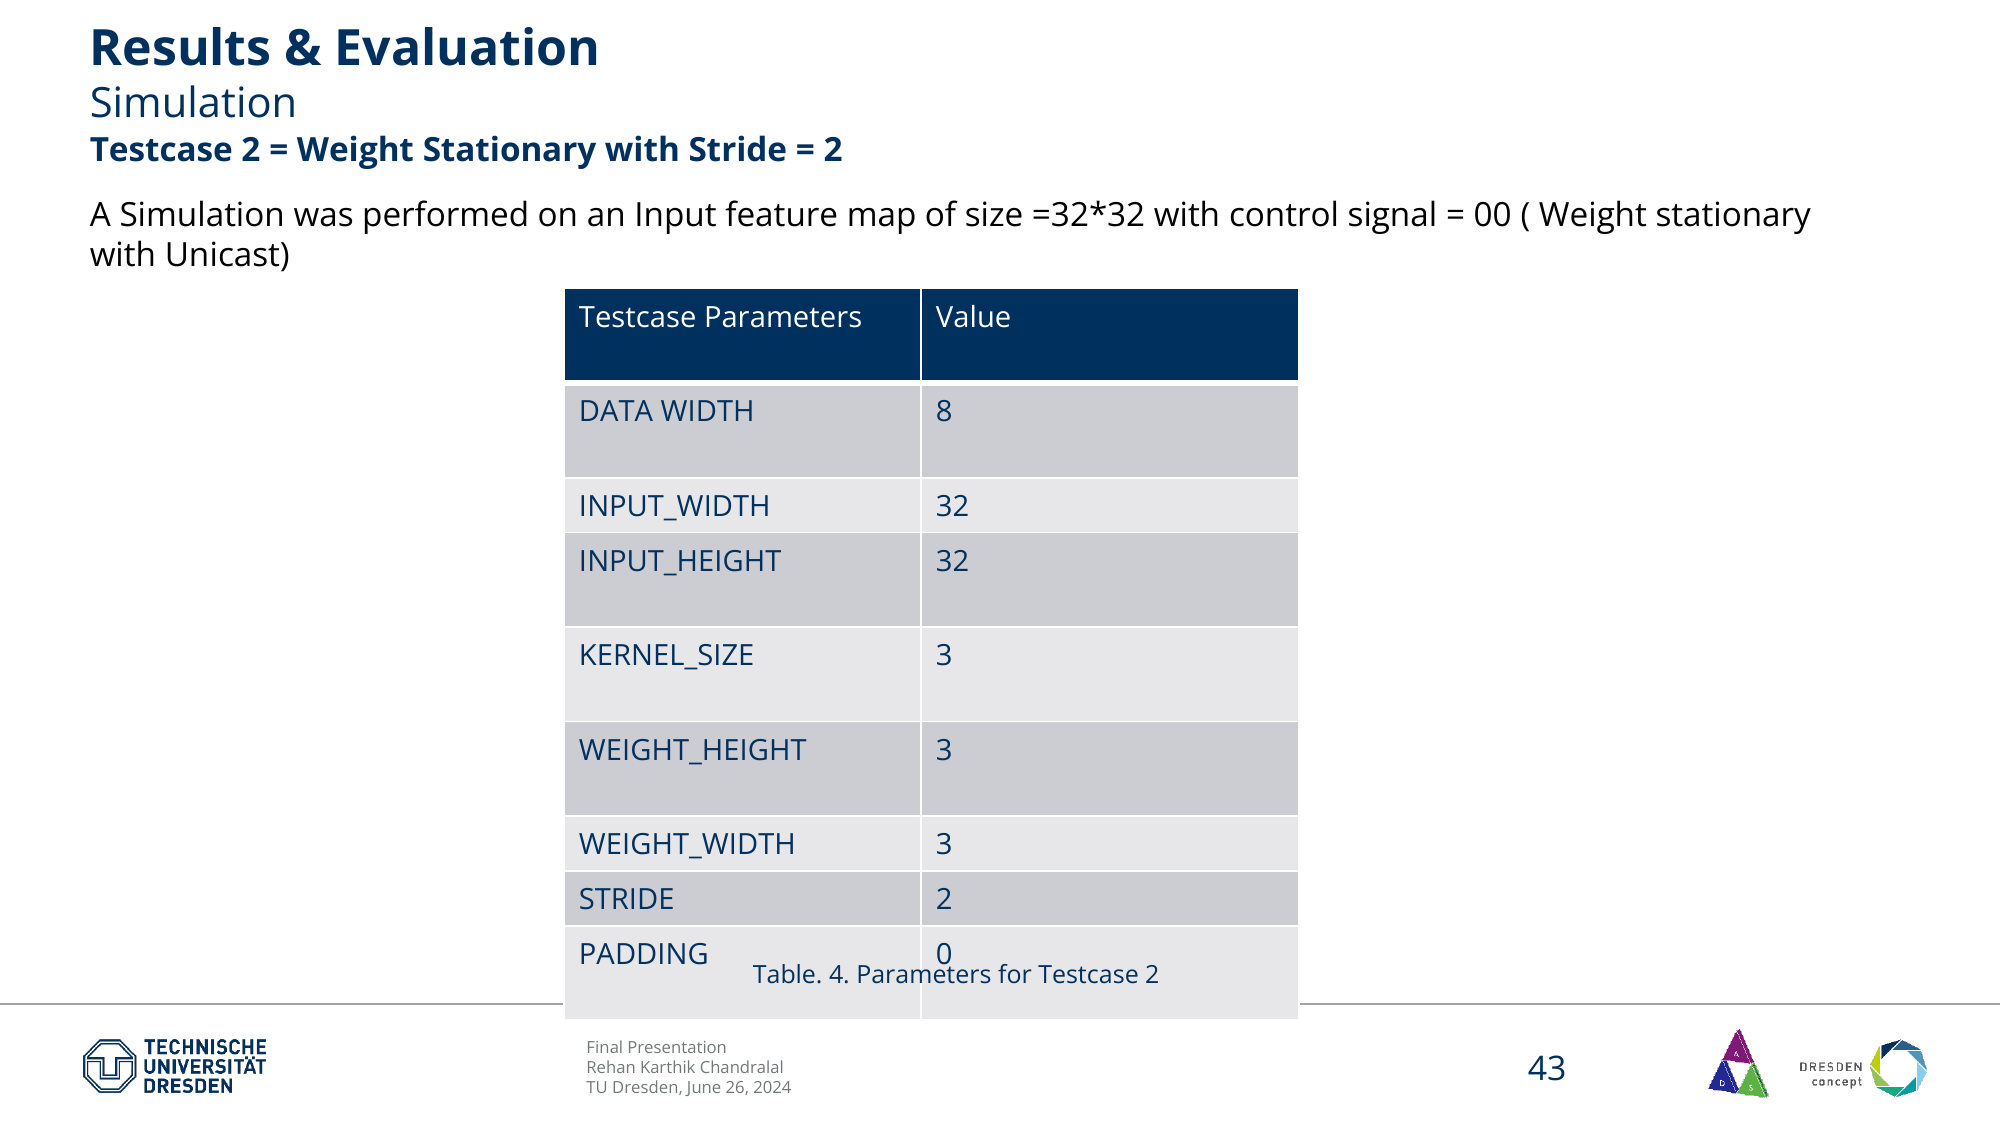

# Results & Evaluation Simulation
Testcase 2 = Weight Stationary with Stride = 2
A Simulation was performed on an Input feature map of size =32*32 with control signal = 00 ( Weight stationary with Unicast)
| Testcase Parameters P | Value |
| --- | --- |
| DATA WIDTH | 8 |
| INPUT\_WIDTH | 32 |
| INPUT\_HEIGHT | 32 |
| KERNEL\_SIZE | 3 |
| WEIGHT\_HEIGHT | 3 |
| WEIGHT\_WIDTH | 3 |
| STRIDE | 2 |
| PADDING | 0 |
             Table. 4. Parameters for Testcase 2